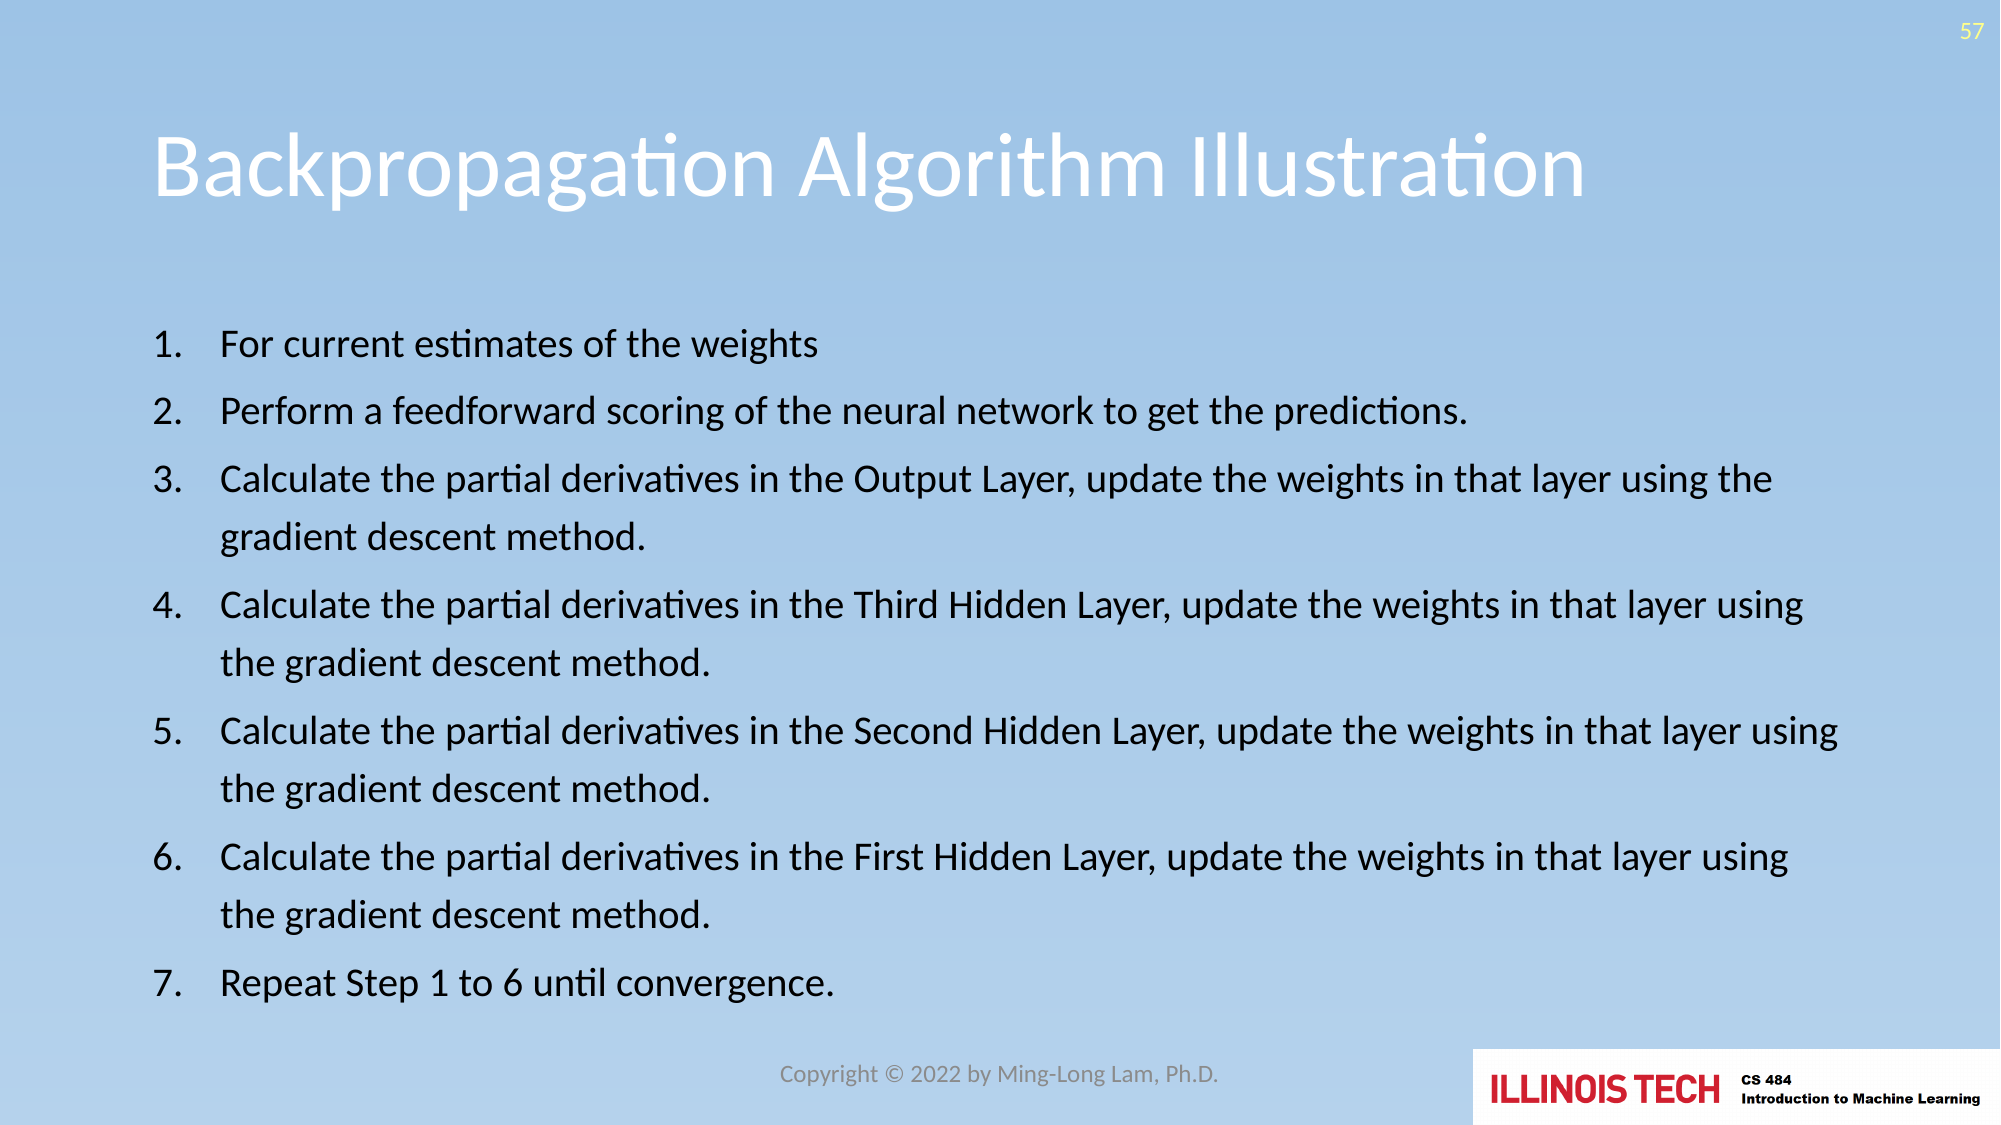

57
# Backpropagation Algorithm Illustration
For current estimates of the weights
Perform a feedforward scoring of the neural network to get the predictions.
Calculate the partial derivatives in the Output Layer, update the weights in that layer using the gradient descent method.
Calculate the partial derivatives in the Third Hidden Layer, update the weights in that layer using the gradient descent method.
Calculate the partial derivatives in the Second Hidden Layer, update the weights in that layer using the gradient descent method.
Calculate the partial derivatives in the First Hidden Layer, update the weights in that layer using the gradient descent method.
Repeat Step 1 to 6 until convergence.
Copyright © 2022 by Ming-Long Lam, Ph.D.